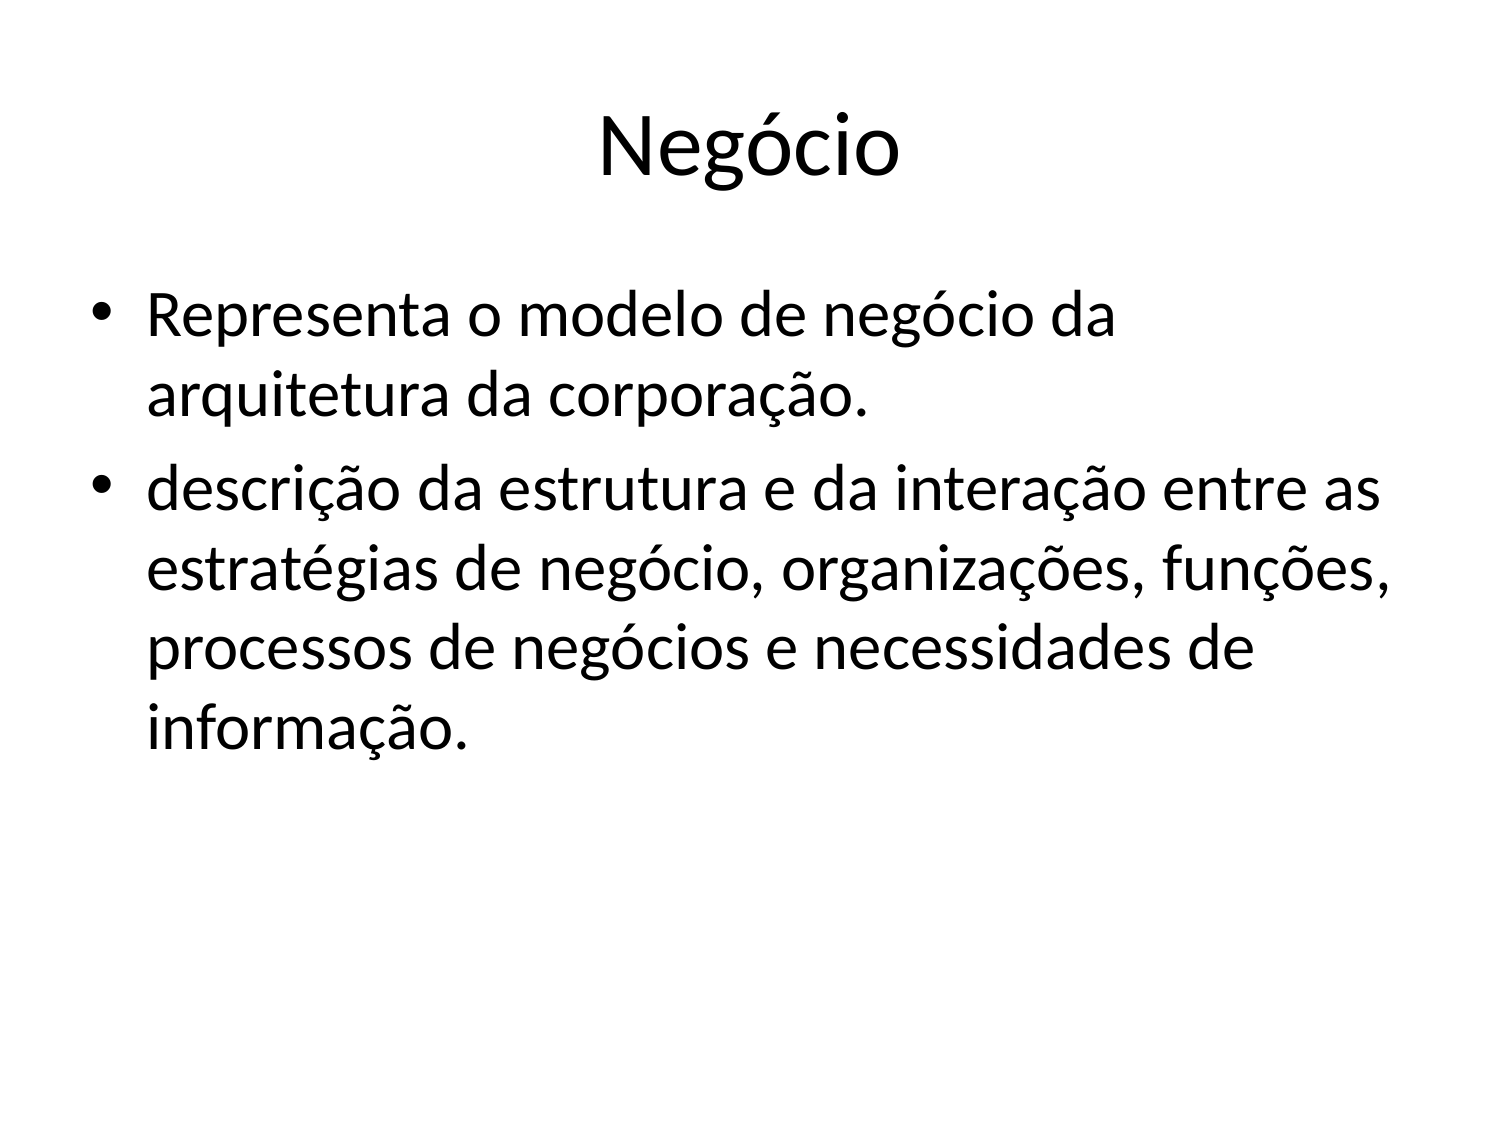

# Negócio
Representa o modelo de negócio da arquitetura da corporação.
descrição da estrutura e da interação entre as estratégias de negócio, organizações, funções, processos de negócios e necessidades de informação.